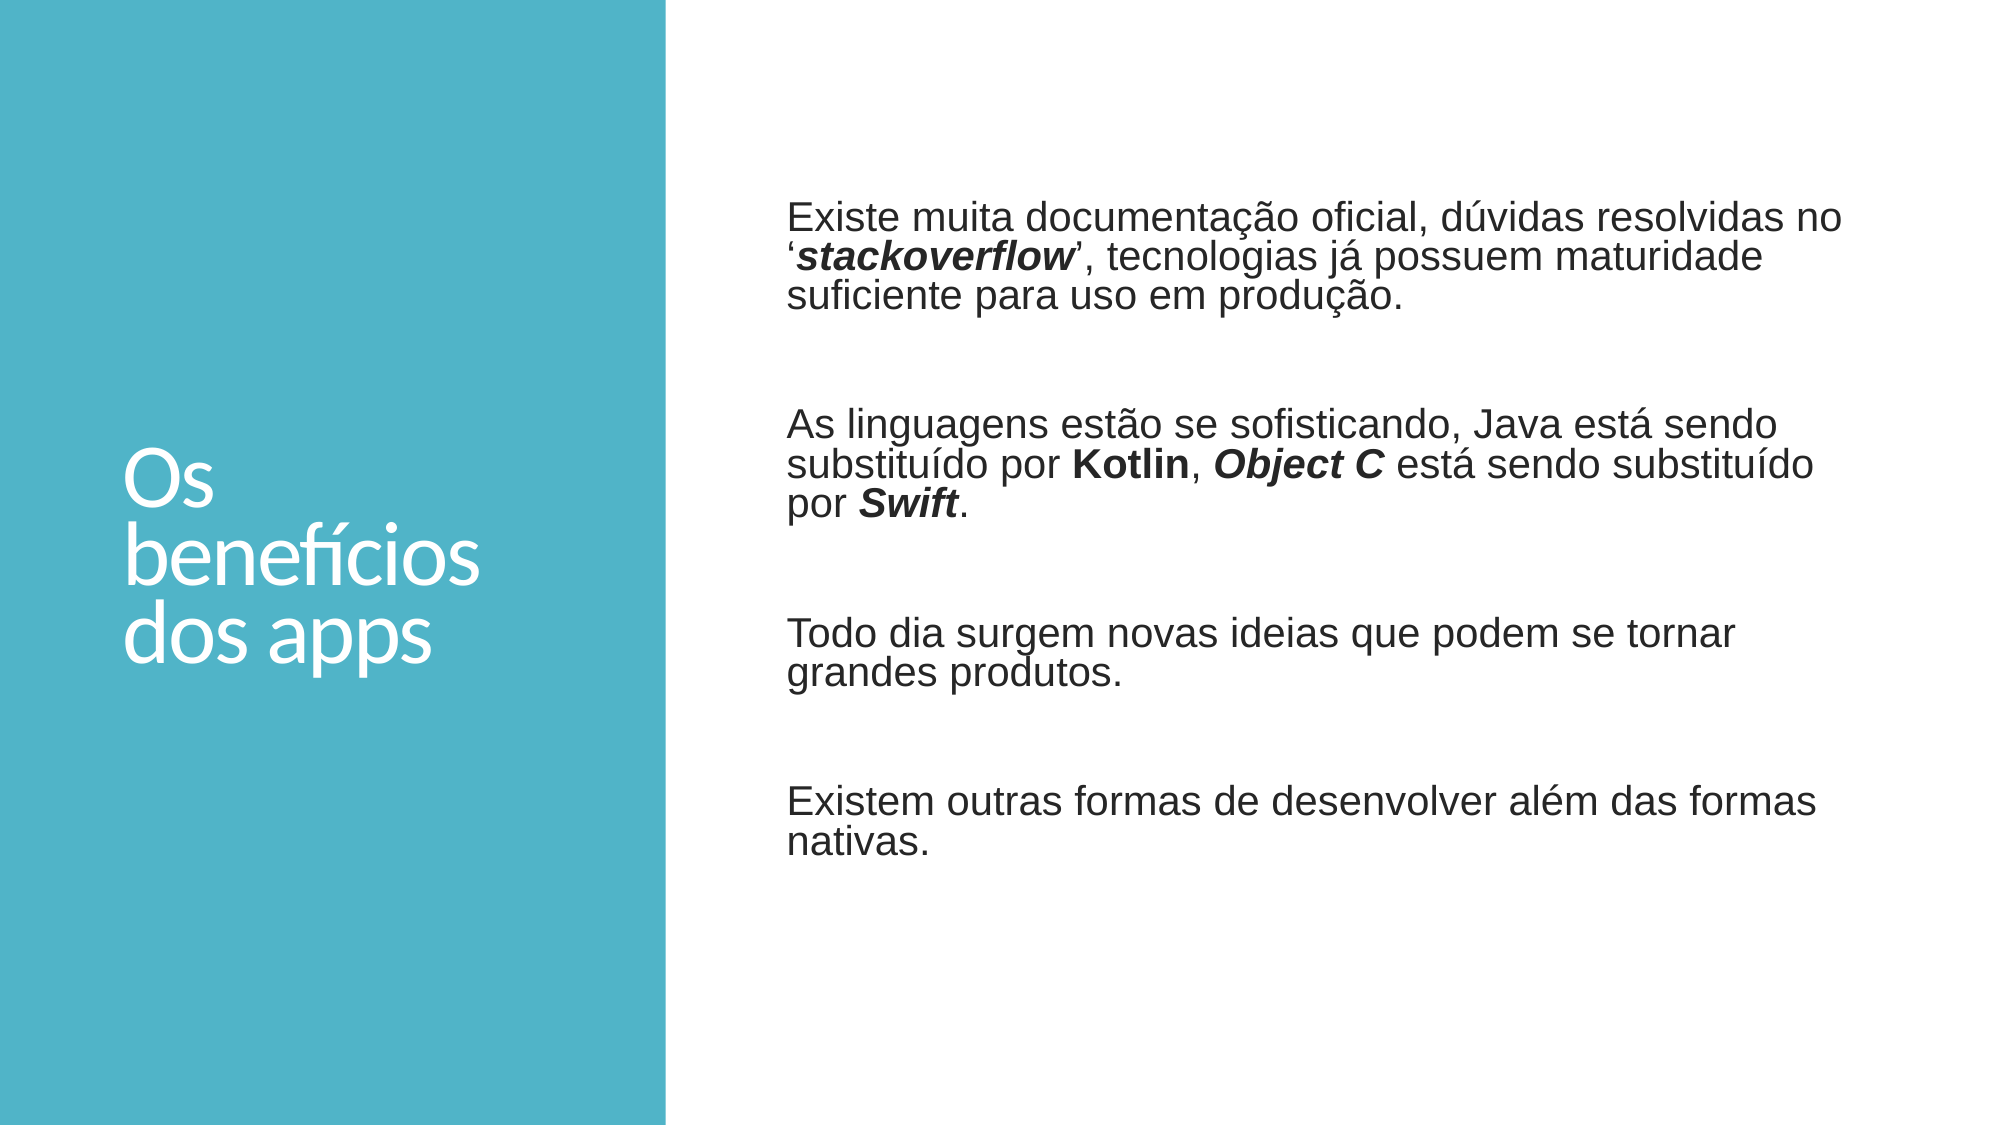

Os benefícios dos apps
Existe muita documentação oficial, dúvidas resolvidas no ‘stackoverflow’, tecnologias já possuem maturidade suficiente para uso em produção.

As linguagens estão se sofisticando, Java está sendo substituído por Kotlin, Object C está sendo substituído por Swift.

Todo dia surgem novas ideias que podem se tornar grandes produtos.

Existem outras formas de desenvolver além das formas nativas.